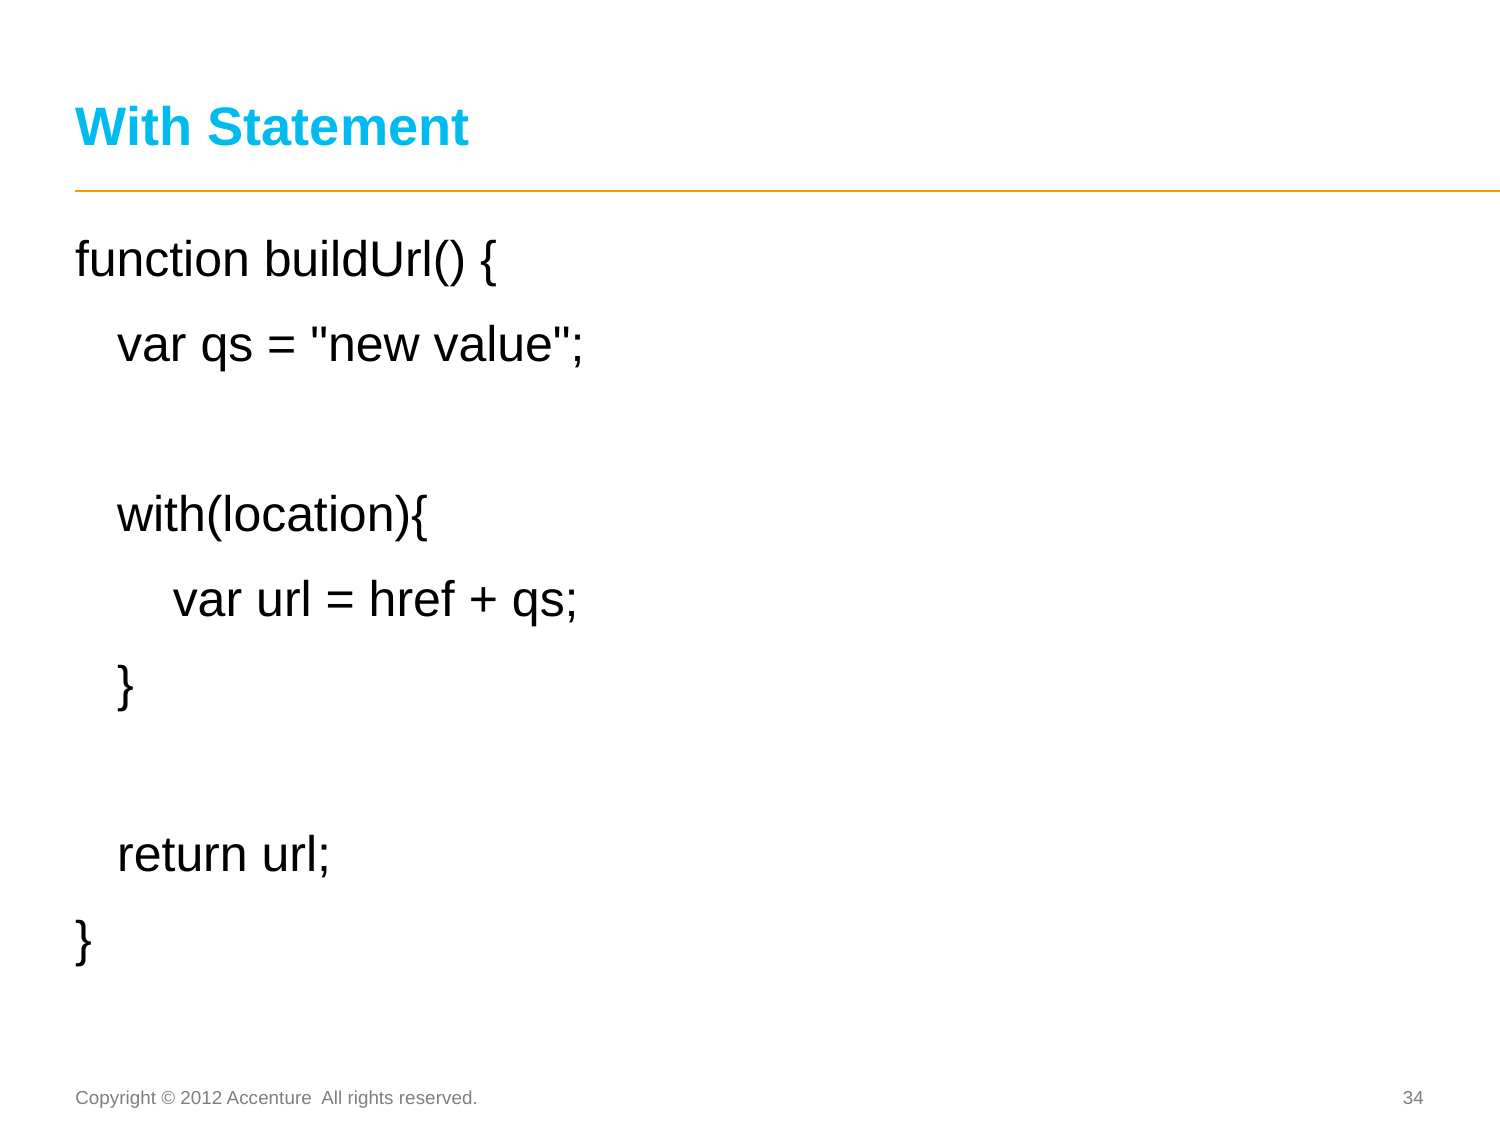

# With Statement
function buildUrl() {
   var qs = "new value";

   with(location){
       var url = href + qs;
   }

   return url;
}